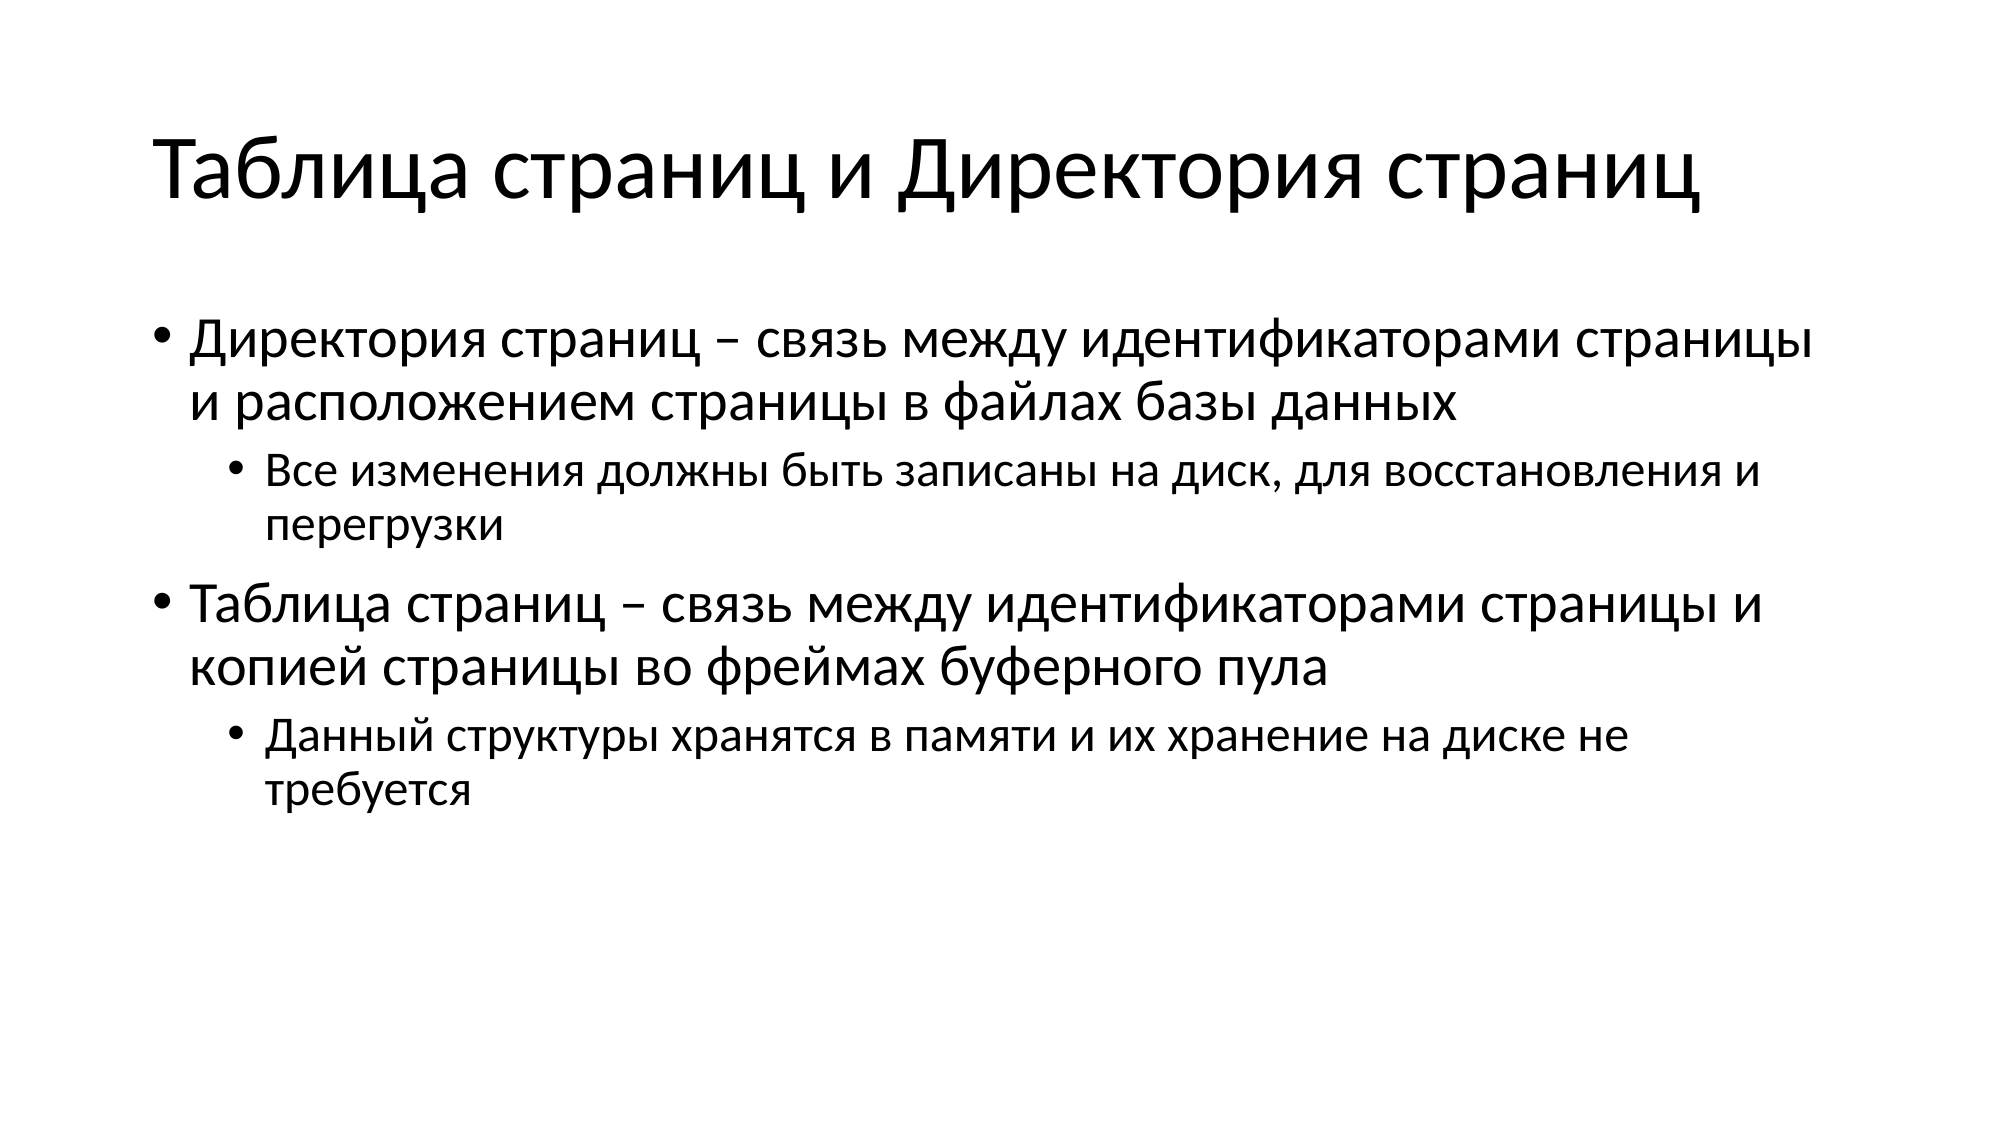

# Таблица страниц и Директория страниц
Директория страниц – связь между идентификаторами страницы и расположением страницы в файлах базы данных
Все изменения должны быть записаны на диск, для восстановления и перегрузки
Таблица страниц – связь между идентификаторами страницы и копией страницы во фреймах буферного пула
Данный структуры хранятся в памяти и их хранение на диске не требуется